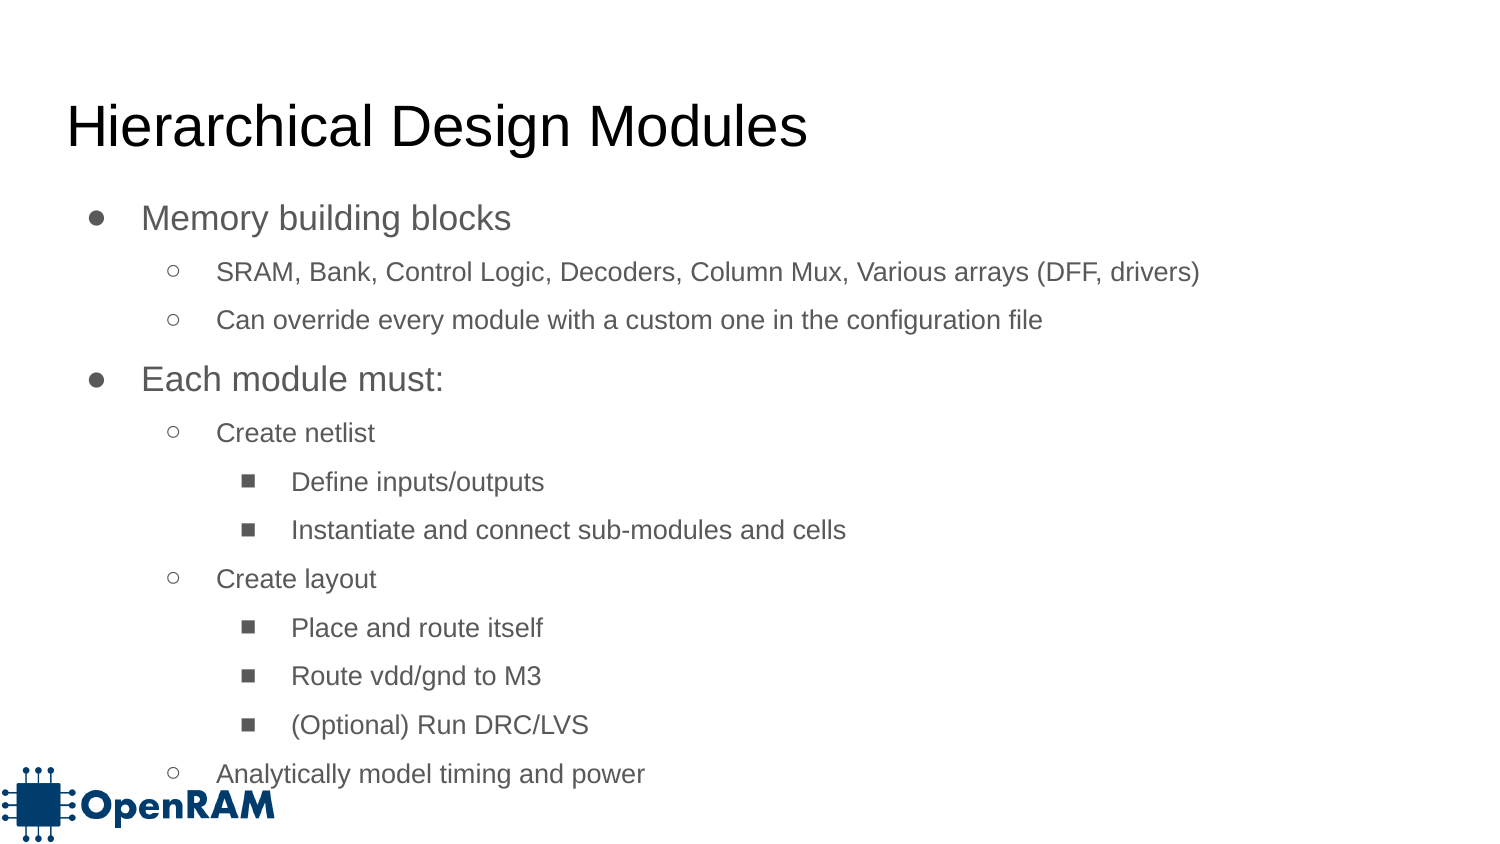

# Hierarchical Design Modules
Memory building blocks
SRAM, Bank, Control Logic, Decoders, Column Mux, Various arrays (DFF, drivers)
Can override every module with a custom one in the configuration file
Each module must:
Create netlist
Define inputs/outputs
Instantiate and connect sub-modules and cells
Create layout
Place and route itself
Route vdd/gnd to M3
(Optional) Run DRC/LVS
Analytically model timing and power